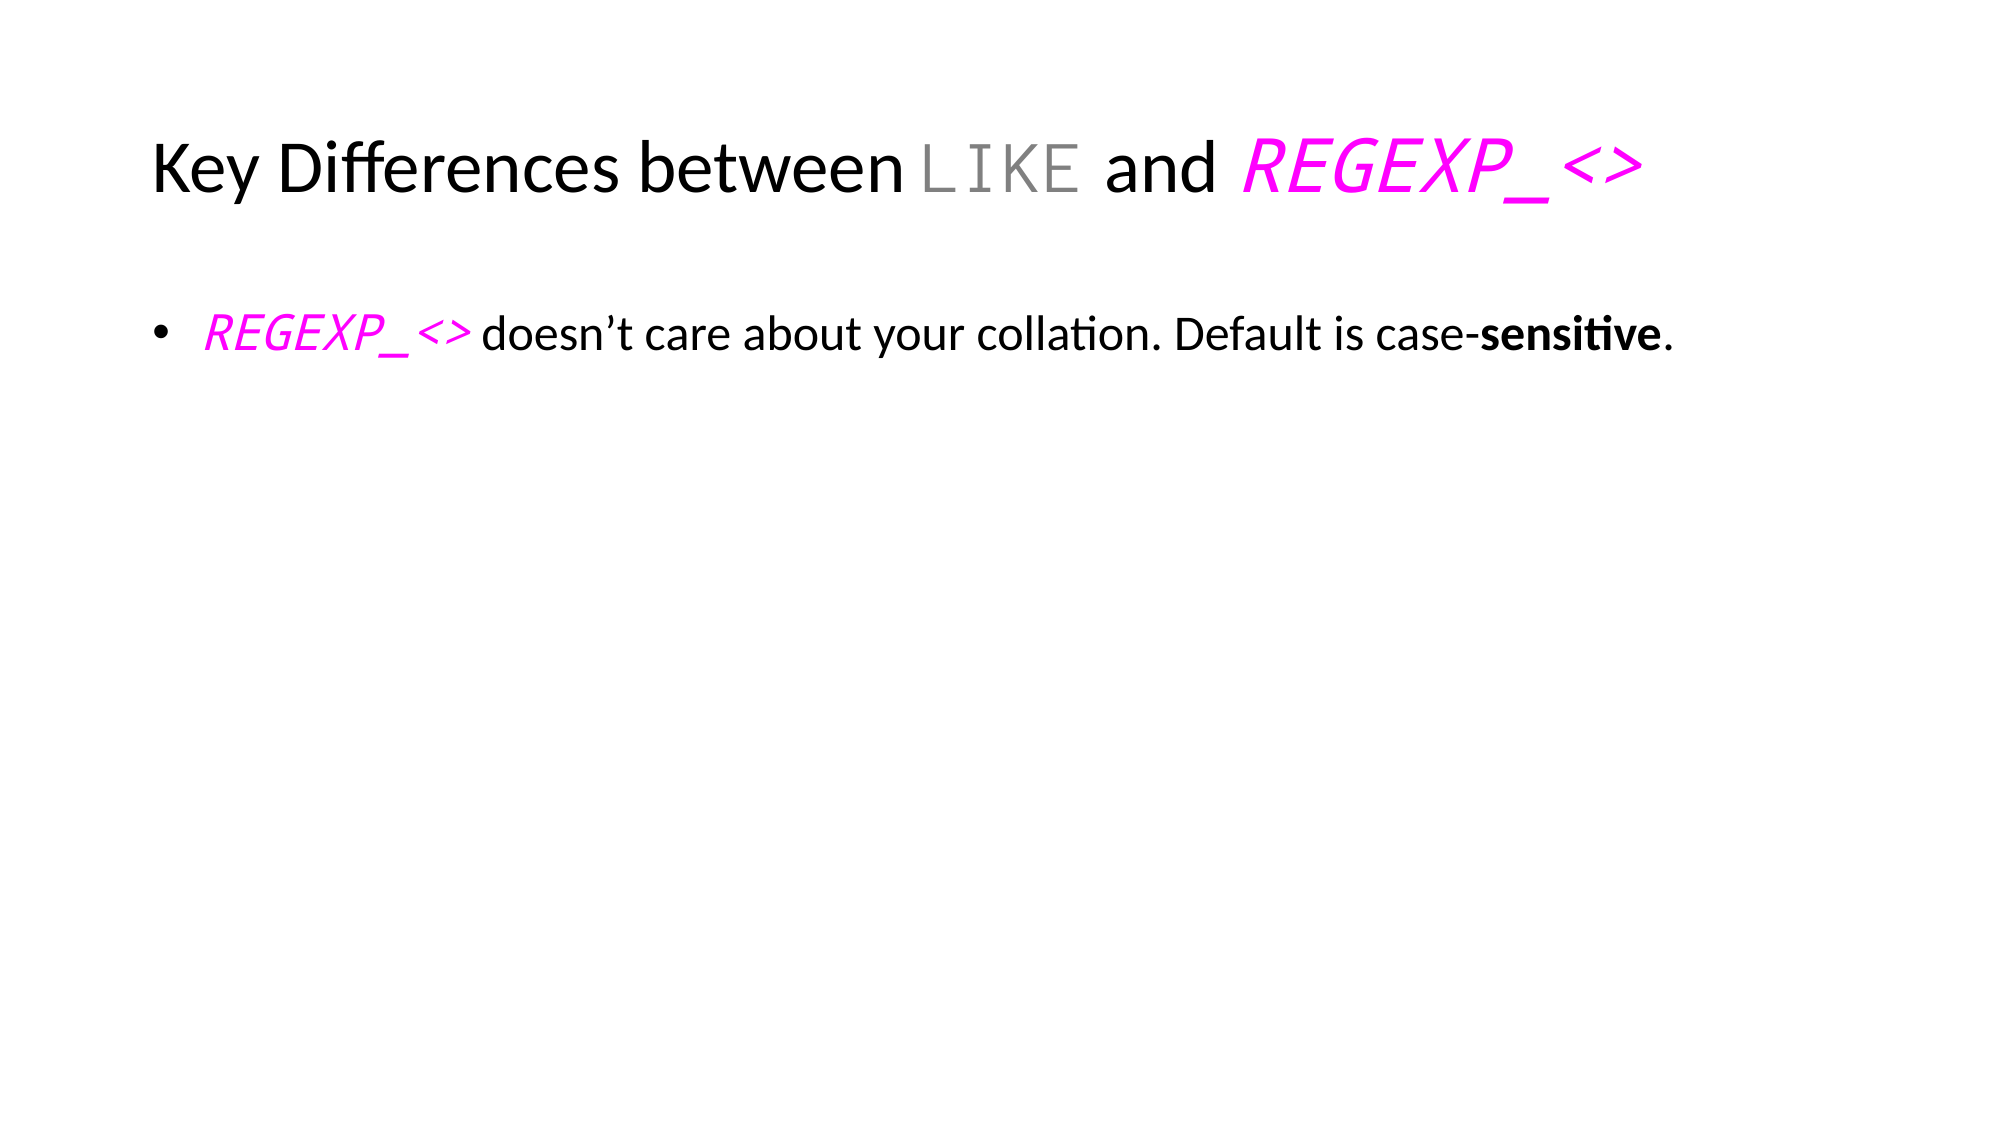

# Key Differences between LIKE and REGEXP_<>
 REGEXP_<> doesn’t care about your collation. Default is case-sensitive.